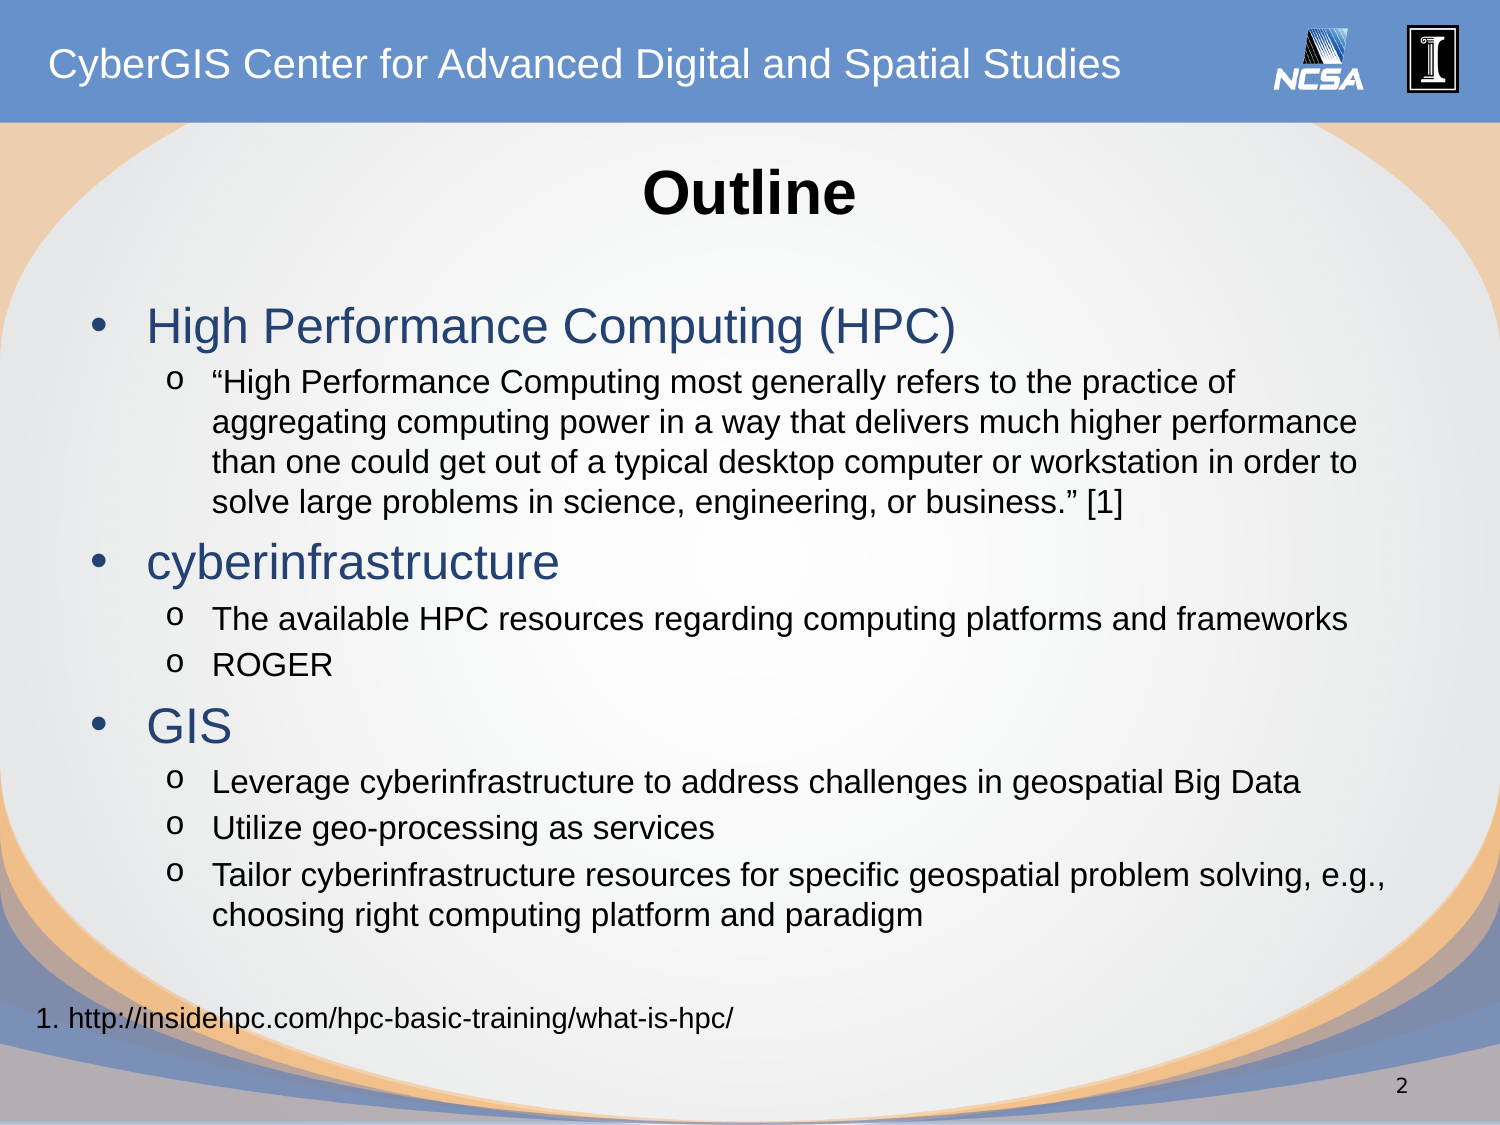

# Outline
High Performance Computing (HPC)
“High Performance Computing most generally refers to the practice of aggregating computing power in a way that delivers much higher performance than one could get out of a typical desktop computer or workstation in order to solve large problems in science, engineering, or business.” [1]
cyberinfrastructure
The available HPC resources regarding computing platforms and frameworks
ROGER
GIS
Leverage cyberinfrastructure to address challenges in geospatial Big Data
Utilize geo-processing as services
Tailor cyberinfrastructure resources for specific geospatial problem solving, e.g., choosing right computing platform and paradigm
1. http://insidehpc.com/hpc-basic-training/what-is-hpc/

2